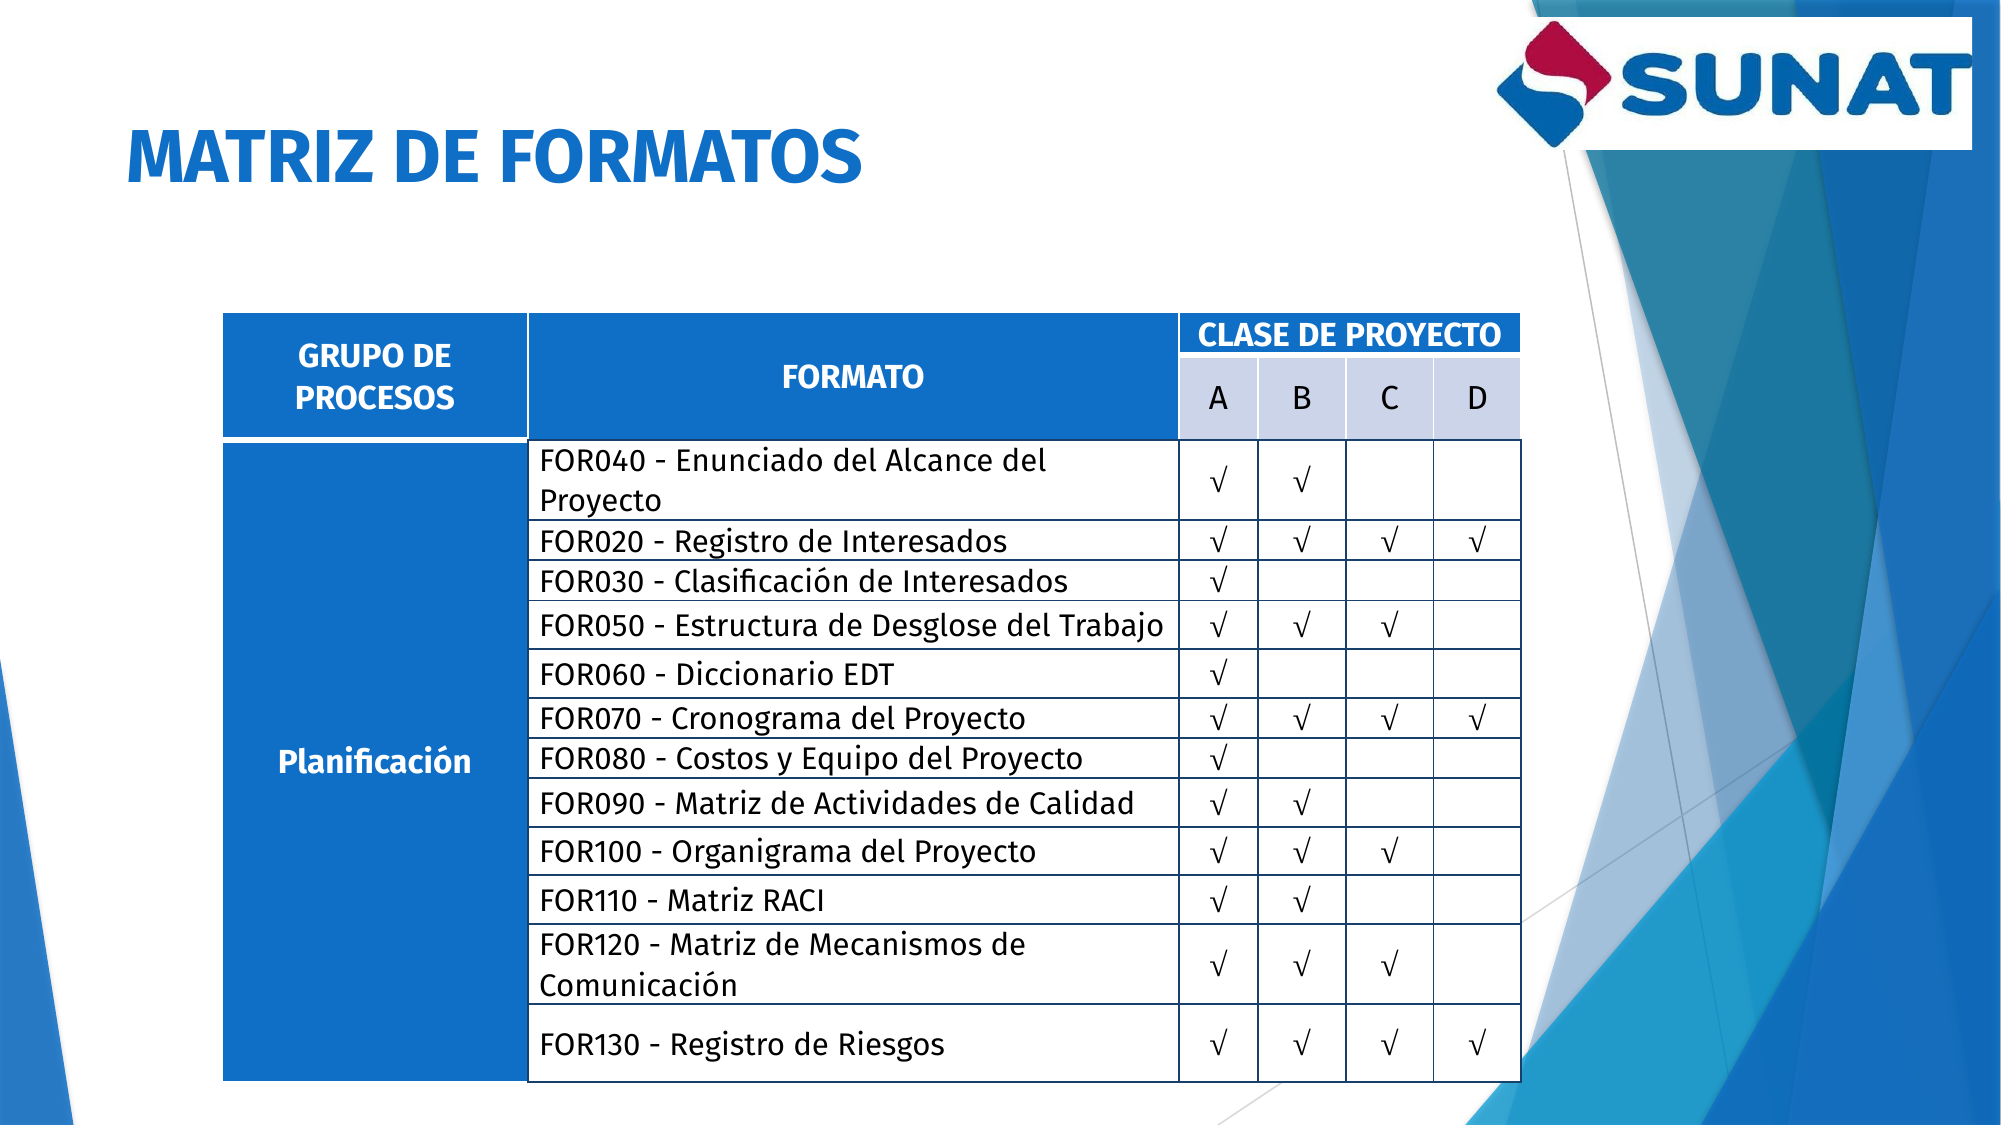

# MATRIZ DE FORMATOS
| Grupo de Procesos | Formato | Clase de Proyecto |  |  |  |
| --- | --- | --- | --- | --- | --- |
|  |  | A | B | C | D |
| Planificación | FOR040 - Enunciado del Alcance del Proyecto | √ | √ |  |  |
|  | FOR020 - Registro de Interesados | √ | √ | √ | √ |
|  | FOR030 - Clasificación de Interesados | √ |  |  |  |
|  | FOR050 - Estructura de Desglose del Trabajo | √ | √ | √ |  |
|  | FOR060 - Diccionario EDT | √ |  |  |  |
|  | FOR070 - Cronograma del Proyecto | √ | √ | √ | √ |
|  | FOR080 - Costos y Equipo del Proyecto | √ |  |  |  |
|  | FOR090 - Matriz de Actividades de Calidad | √ | √ |  |  |
|  | FOR100 - Organigrama del Proyecto | √ | √ | √ |  |
|  | FOR110 - Matriz RACI | √ | √ |  |  |
|  | FOR120 - Matriz de Mecanismos de Comunicación | √ | √ | √ |  |
|  | FOR130 - Registro de Riesgos | √ | √ | √ | √ |